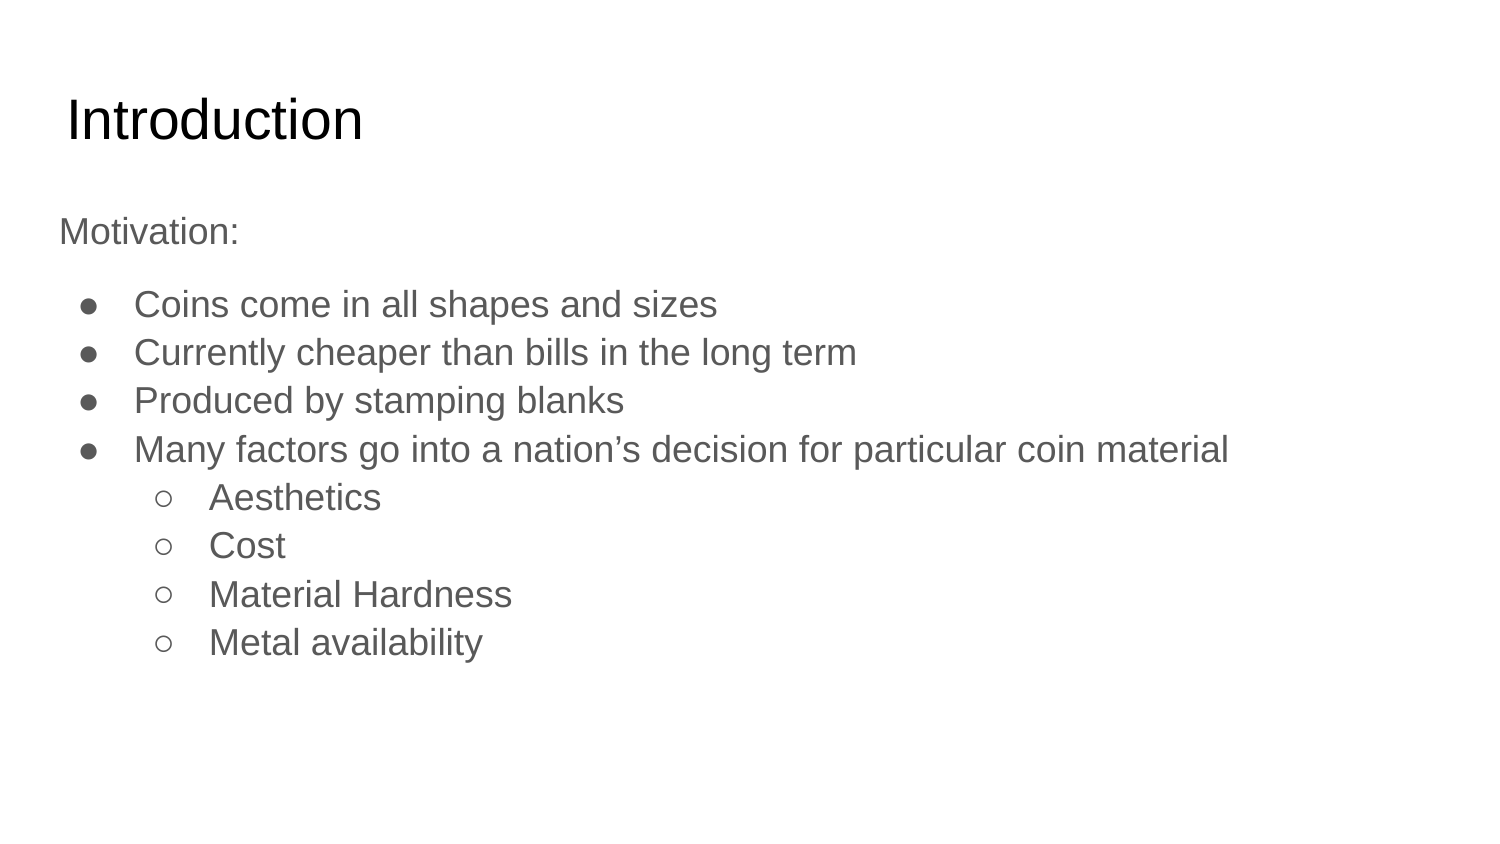

# Introduction
Motivation:
Coins come in all shapes and sizes
Currently cheaper than bills in the long term
Produced by stamping blanks
Many factors go into a nation’s decision for particular coin material
Aesthetics
Cost
Material Hardness
Metal availability